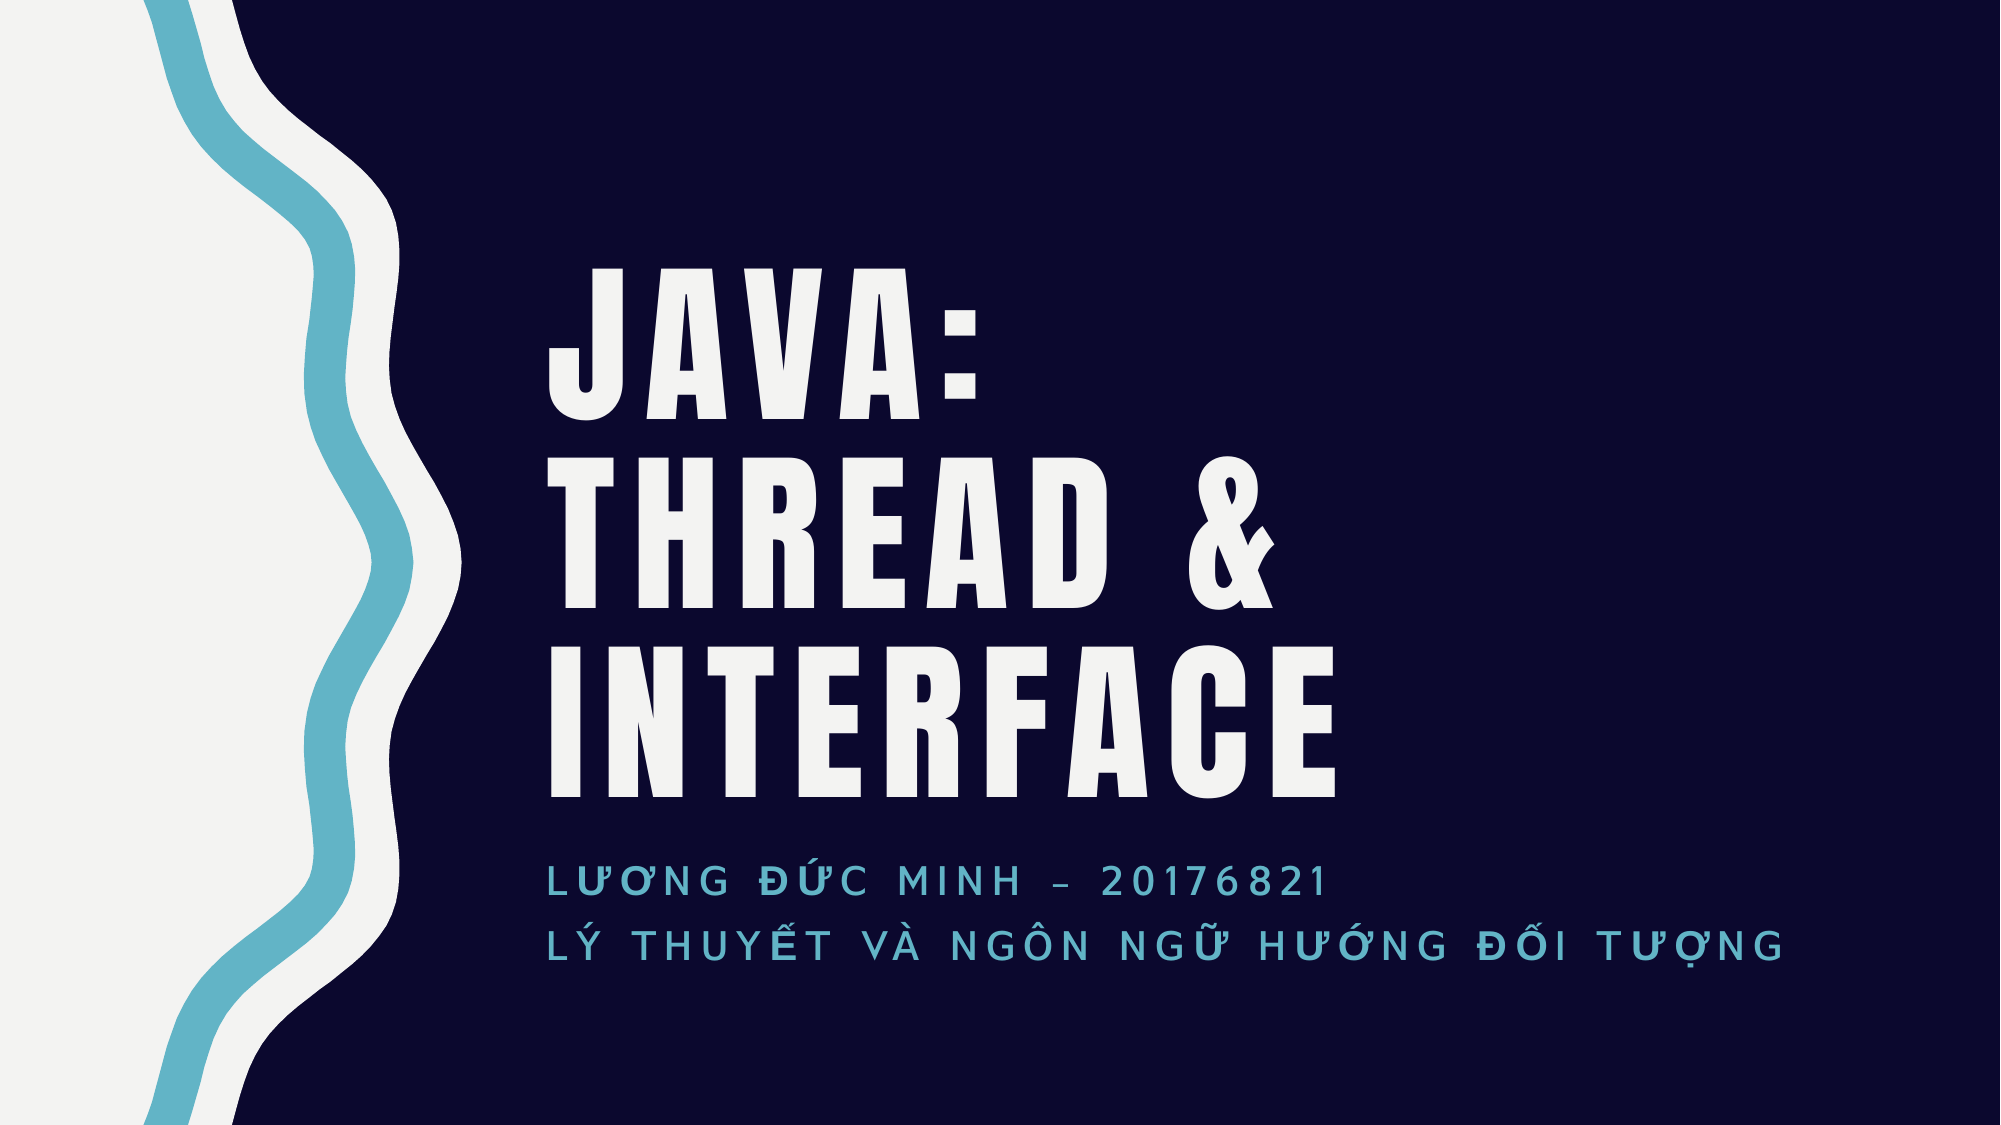

# Java: Thread & Interface
Lương đức minh – 20176821
Lý thuyết và ngôn ngữ hướng đối tượng